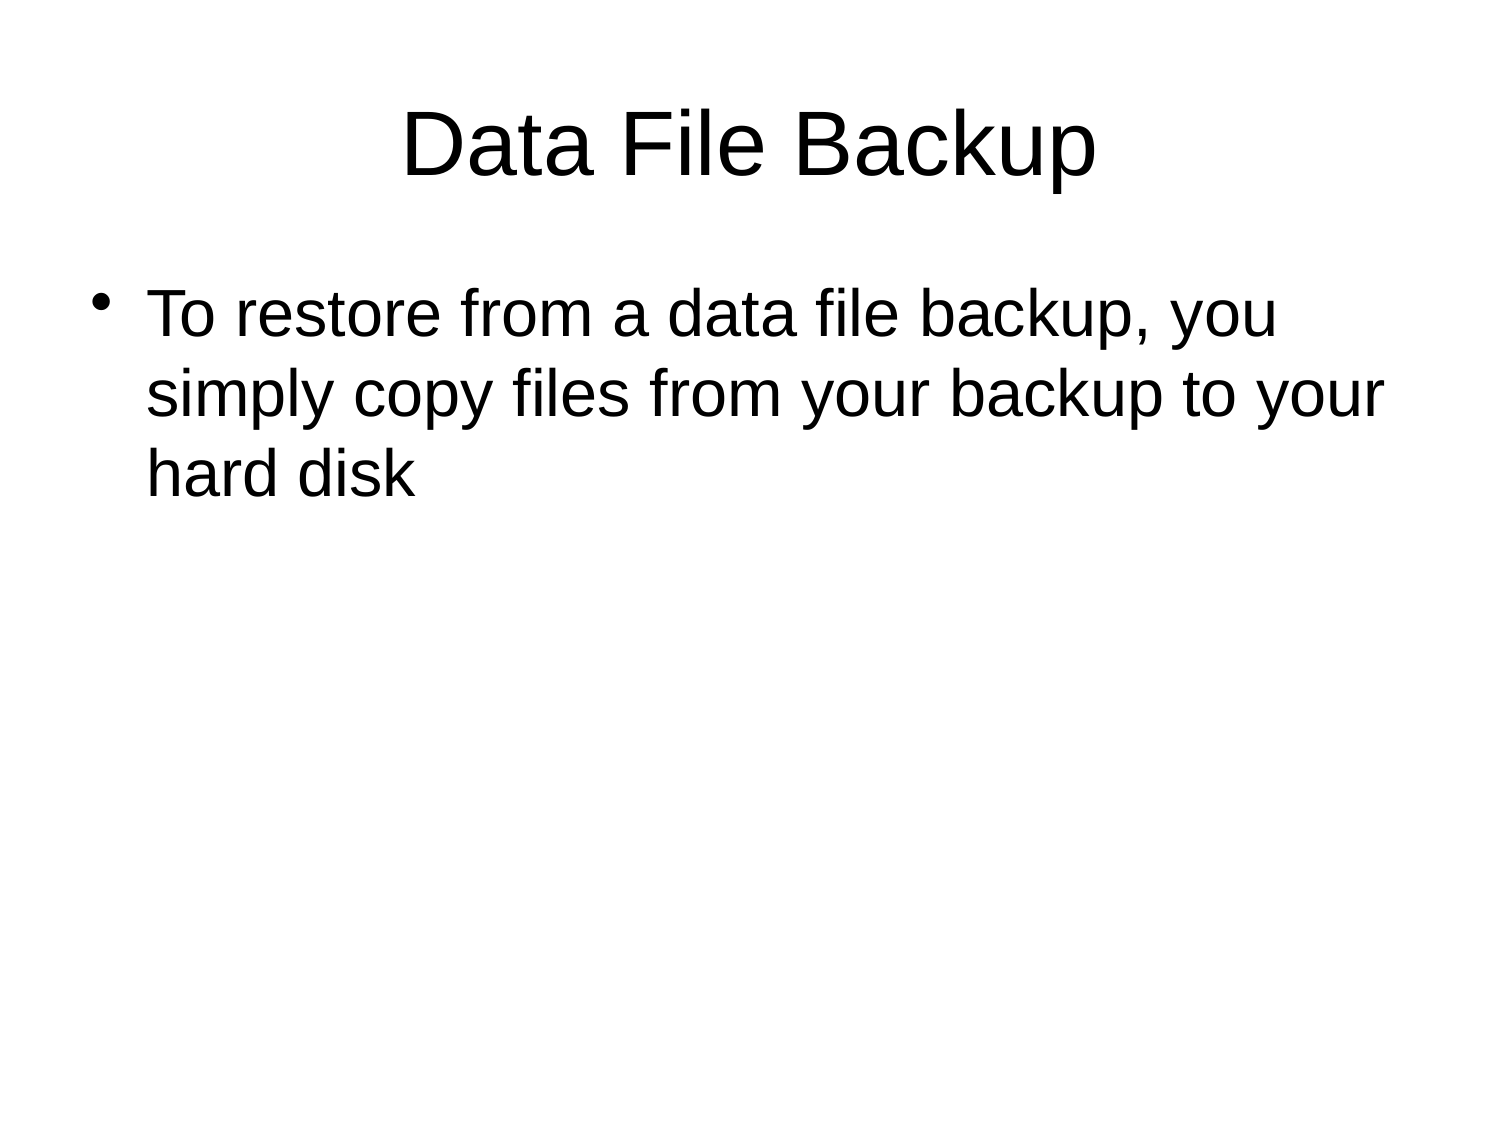

Data File Backup
To restore from a data file backup, you simply copy files from your backup to your hard disk
Chapter 4: Operating Systems and File Management
46